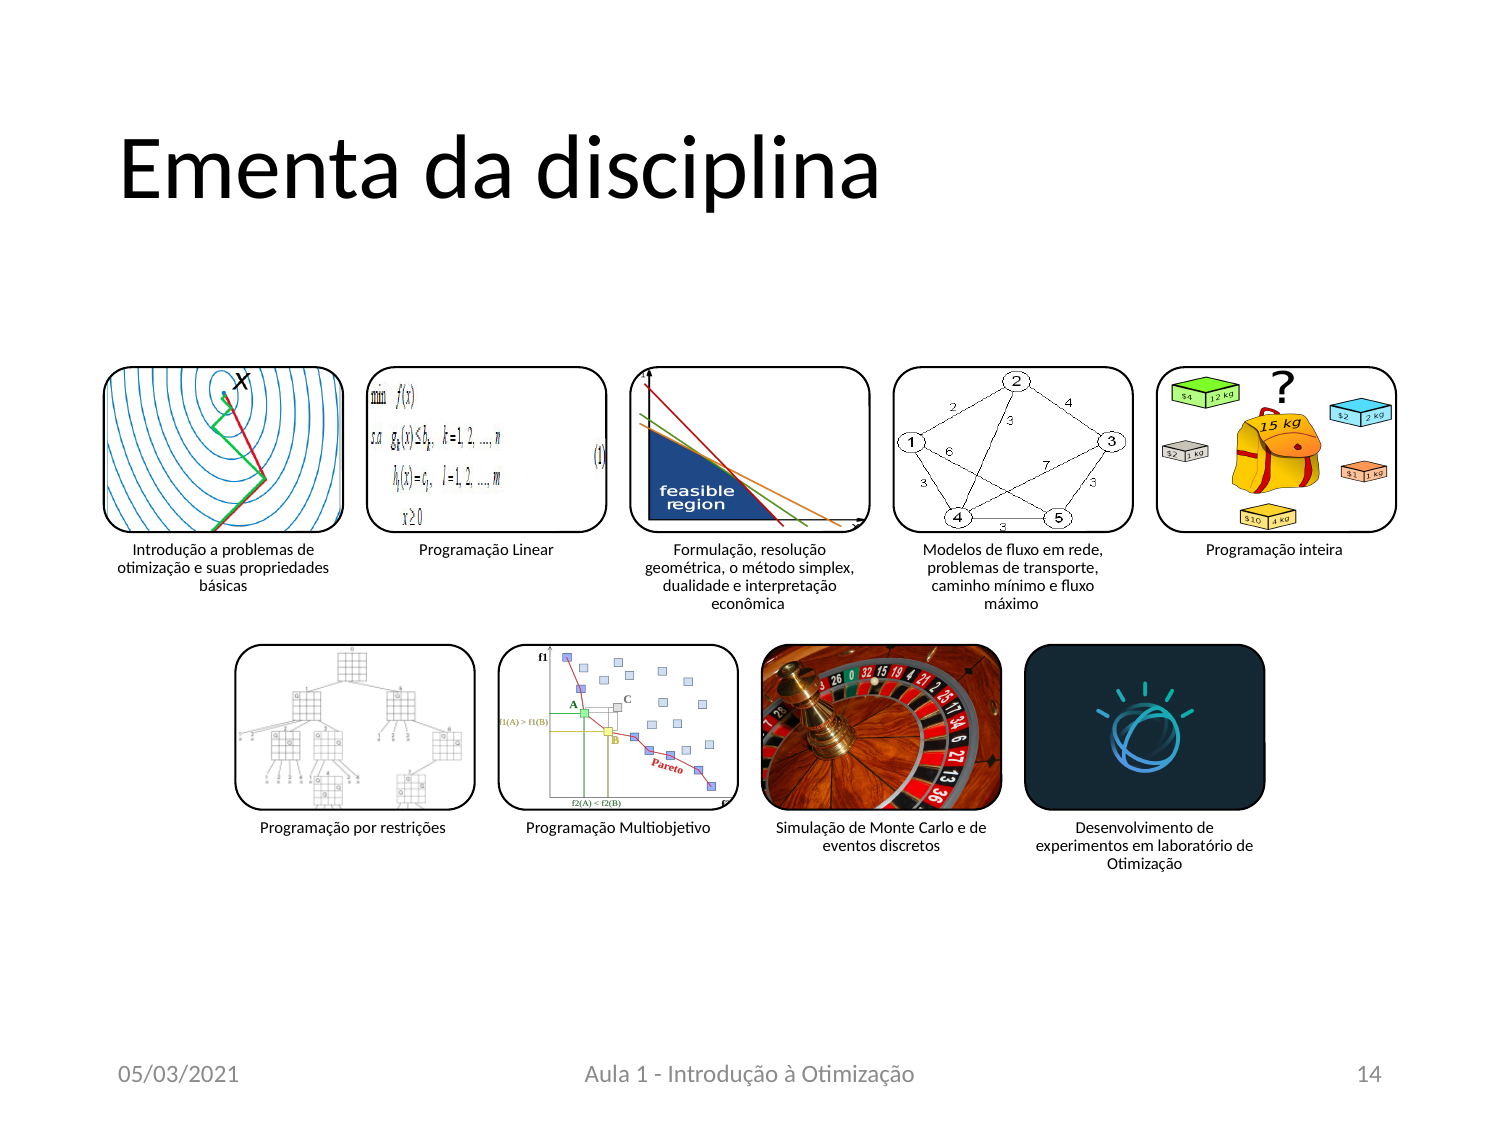

# Ementa da disciplina
Introdução a problemas de otimização e suas propriedades básicas
Programação Linear
Formulação, resolução geométrica, o método simplex, dualidade e interpretação econômica
Modelos de fluxo em rede, problemas de transporte, caminho mínimo e fluxo máximo
Programação inteira
Programação por restrições
Programação Multiobjetivo
Simulação de Monte Carlo e de eventos discretos
Desenvolvimento de experimentos em laboratório de Otimização
05/03/2021
Aula 1 - Introdução à Otimização
14